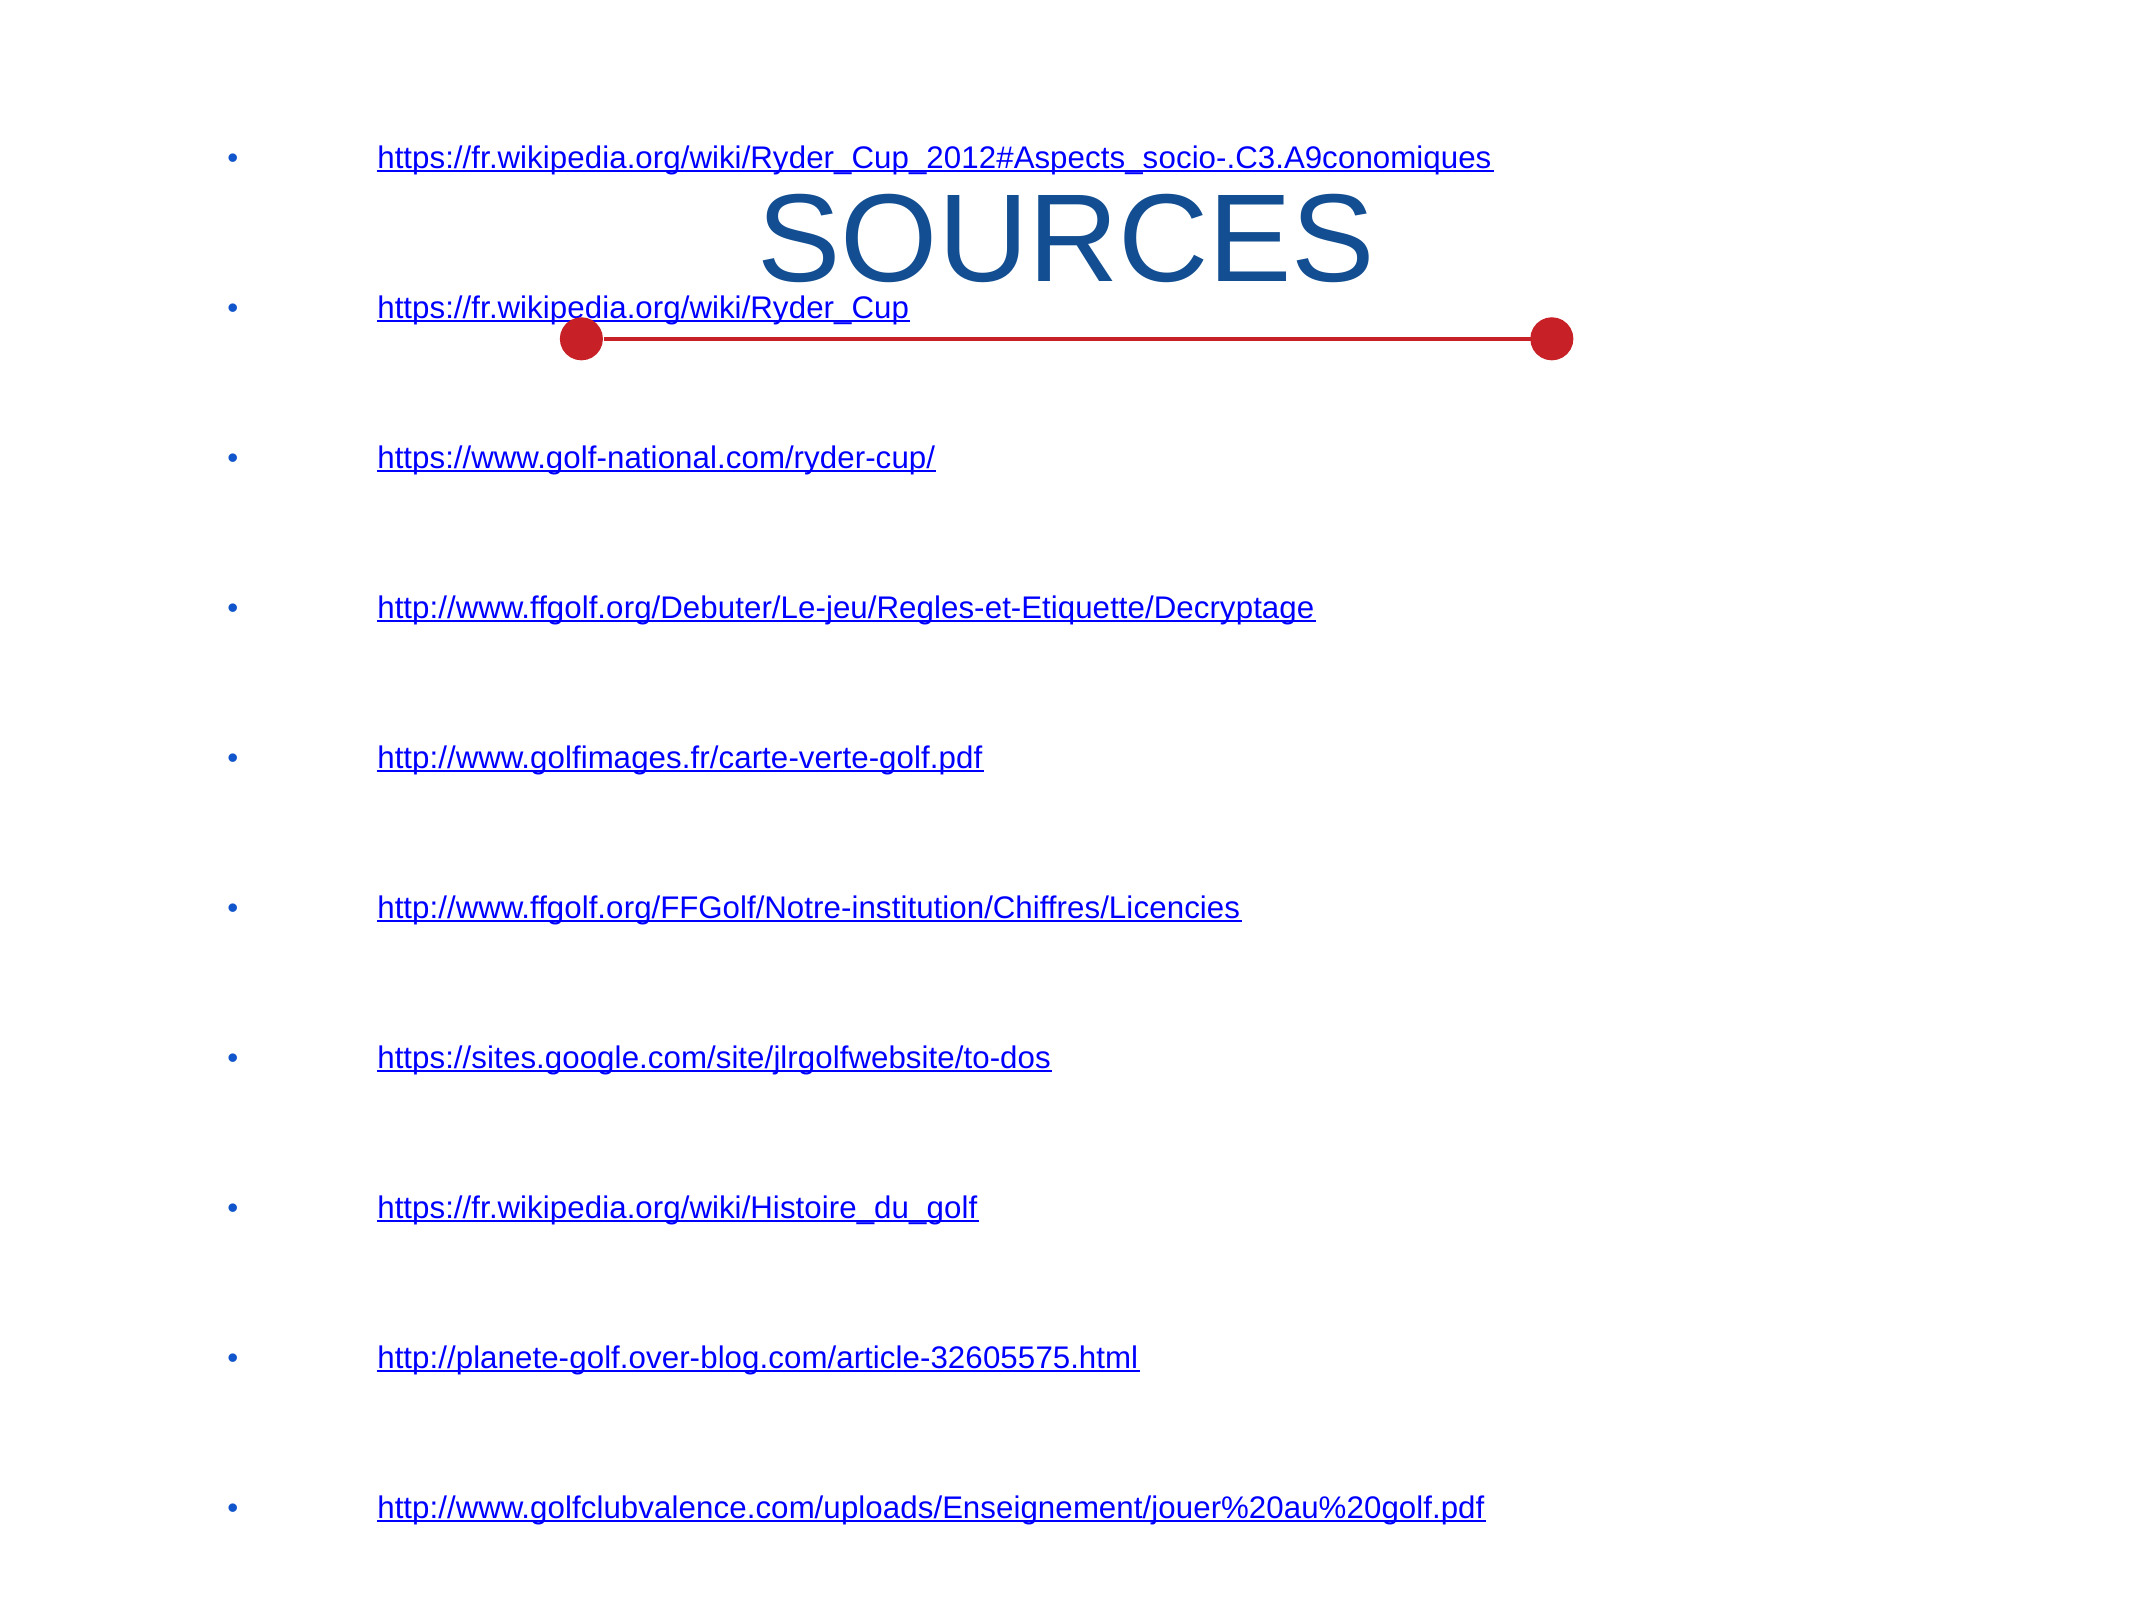

SOURCES
	•	https://fr.wikipedia.org/wiki/Ryder_Cup_2012#Aspects_socio-.C3.A9conomiques
	•	https://fr.wikipedia.org/wiki/Ryder_Cup
	•	https://www.golf-national.com/ryder-cup/
	•	http://www.ffgolf.org/Debuter/Le-jeu/Regles-et-Etiquette/Decryptage
	•	http://www.golfimages.fr/carte-verte-golf.pdf
	•	http://www.ffgolf.org/FFGolf/Notre-institution/Chiffres/Licencies
	•	https://sites.google.com/site/jlrgolfwebsite/to-dos
	•	https://fr.wikipedia.org/wiki/Histoire_du_golf
	•	http://planete-golf.over-blog.com/article-32605575.html
	•	http://www.golfclubvalence.com/uploads/Enseignement/jouer%20au%20golf.pdf
	•	http://www.lequipe.fr/Golf/Actualites/Les-usa-remportent-la-41e-ryder-cup-face-a-l-europe-17-11/733352
   •	https://www.google.fr/amp/www.1jour1actu.com/sport/le_golf_estil_un_sport_de_riches_0/amp/